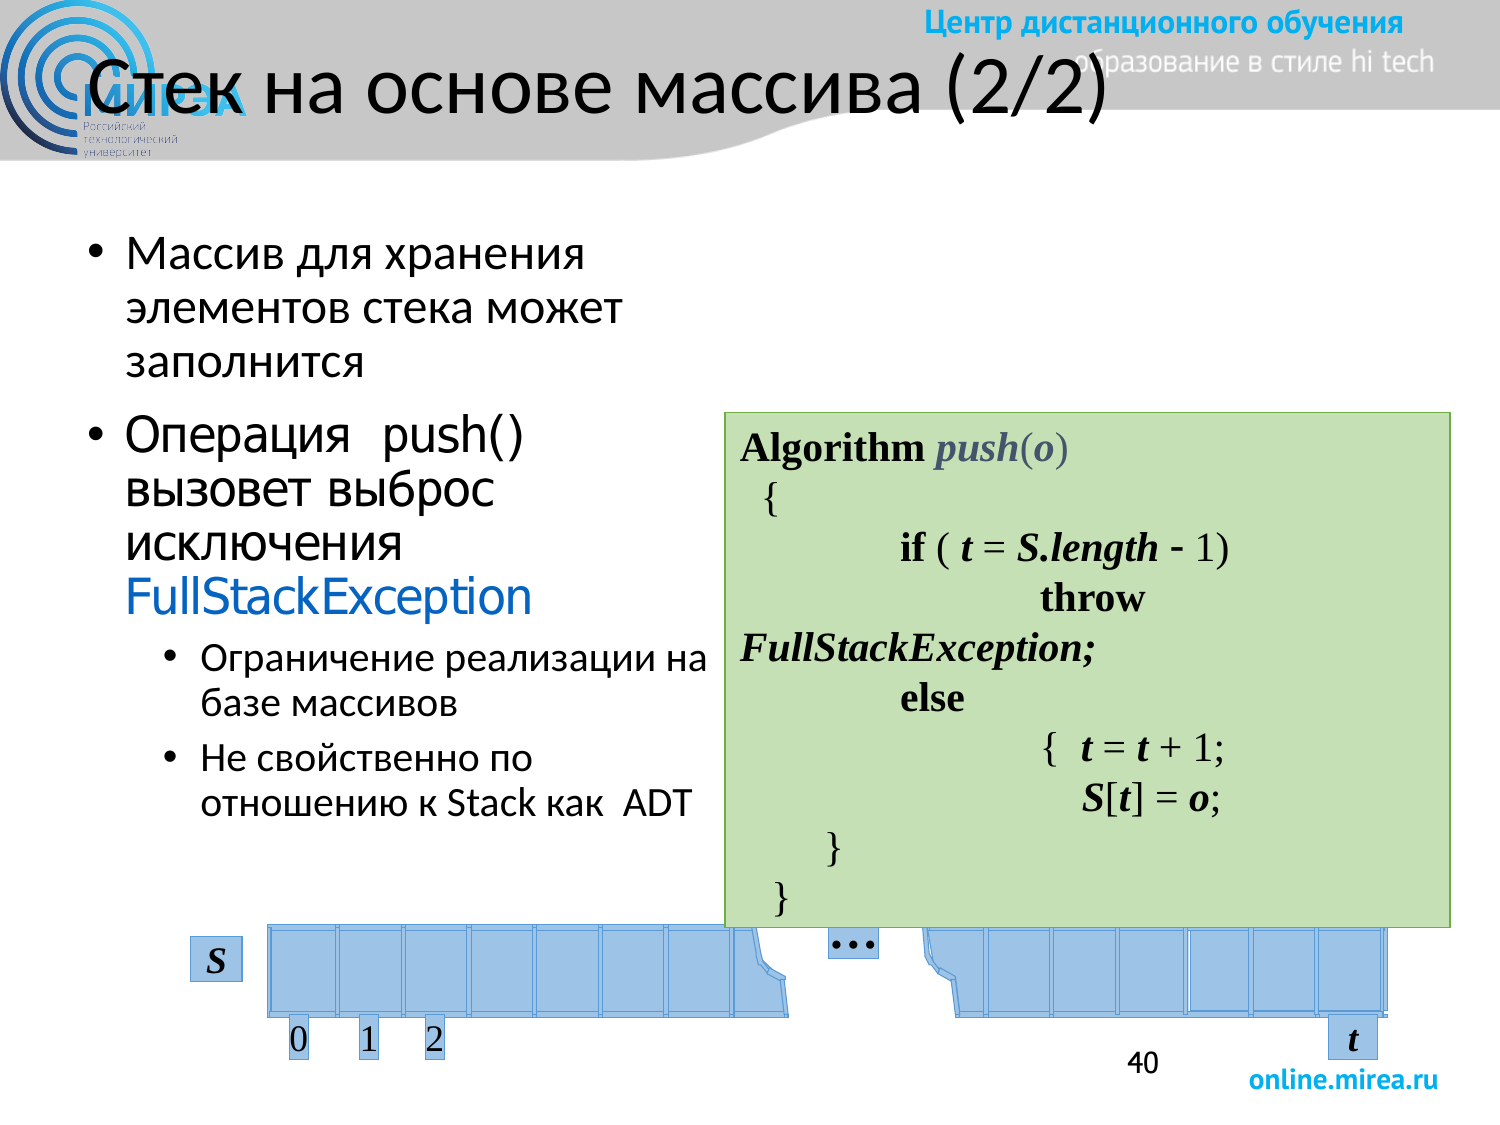

# Стек на основе массива (2/2)

Массив для хранения элементов стека может заполнится
Операция  push() вызовет выброс исключения FullStackException
Ограничение реализации на базе массивов
Не свойственно по отношению к Stack как  ADT

Algorithm push(o)
  {
	 if ( t = S.length − 1)
		throw FullStackException;
	 else
		{  t = t + 1;
		    S[t] = o;
        }
   }
…

S

0
1
2

t

40